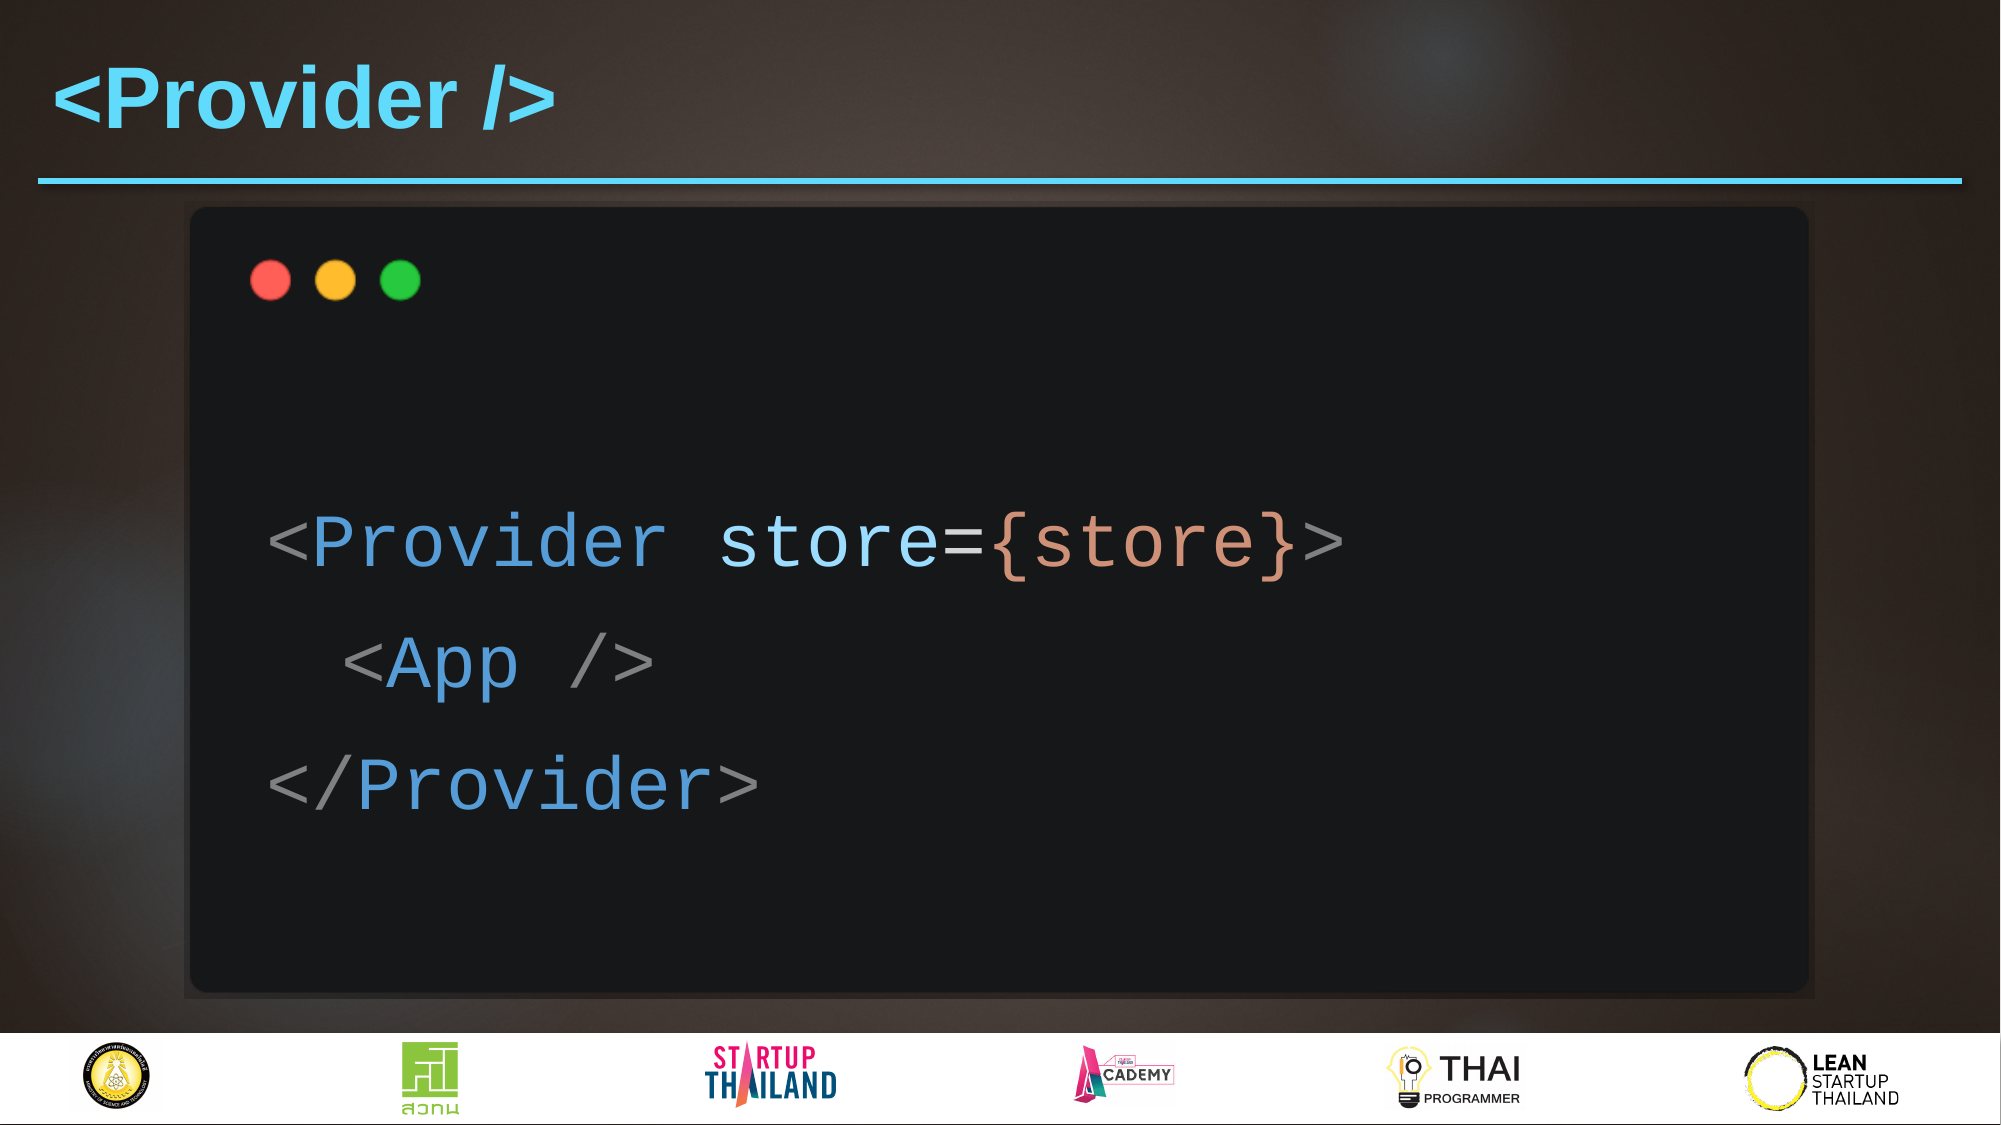

# <Provider />
<Provider store={store}>
<App />
</Provider>